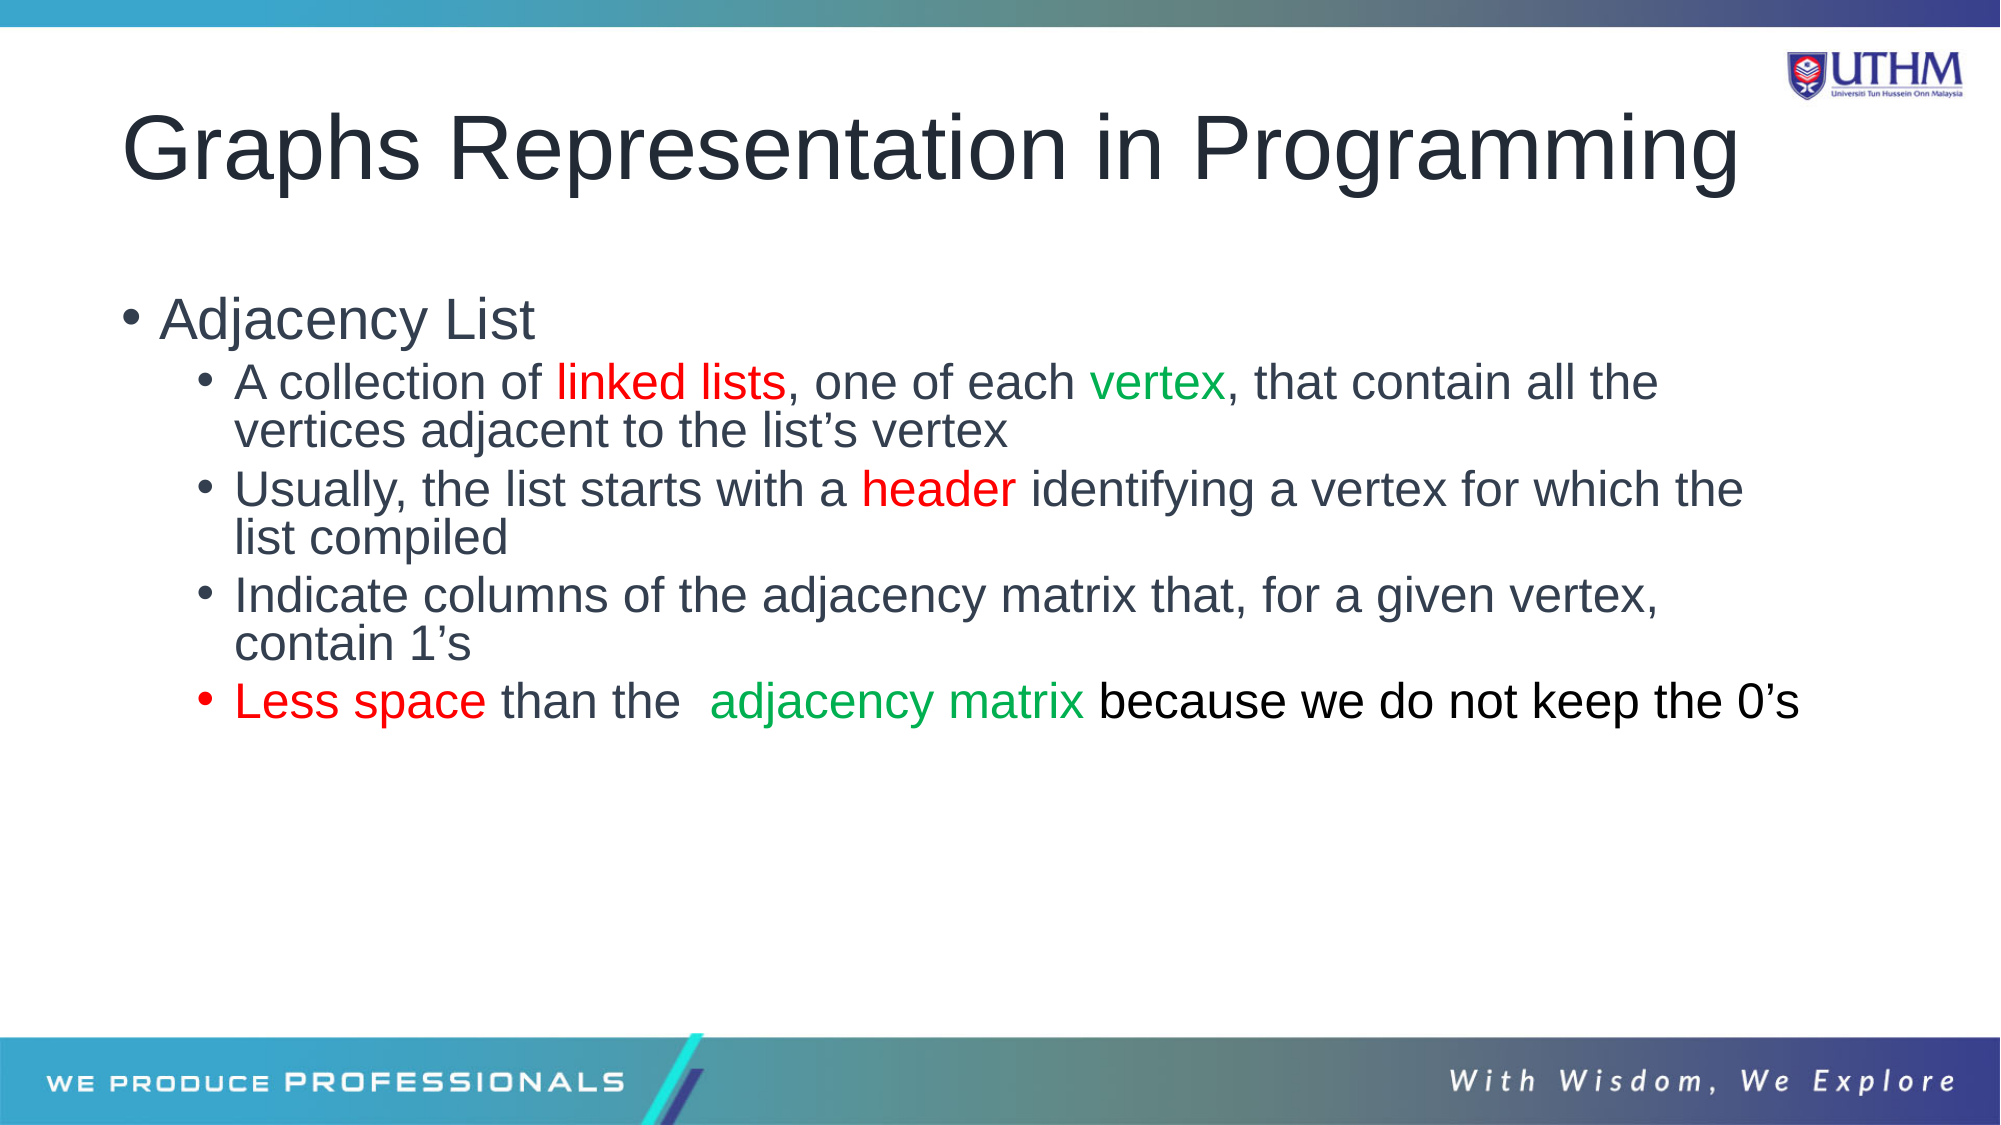

# Graphs Representation in Programming
Adjacency List
A collection of linked lists, one of each vertex, that contain all the vertices adjacent to the list’s vertex
Usually, the list starts with a header identifying a vertex for which the list compiled
Indicate columns of the adjacency matrix that, for a given vertex, contain 1’s
Less space than the  adjacency matrix because we do not keep the 0’s